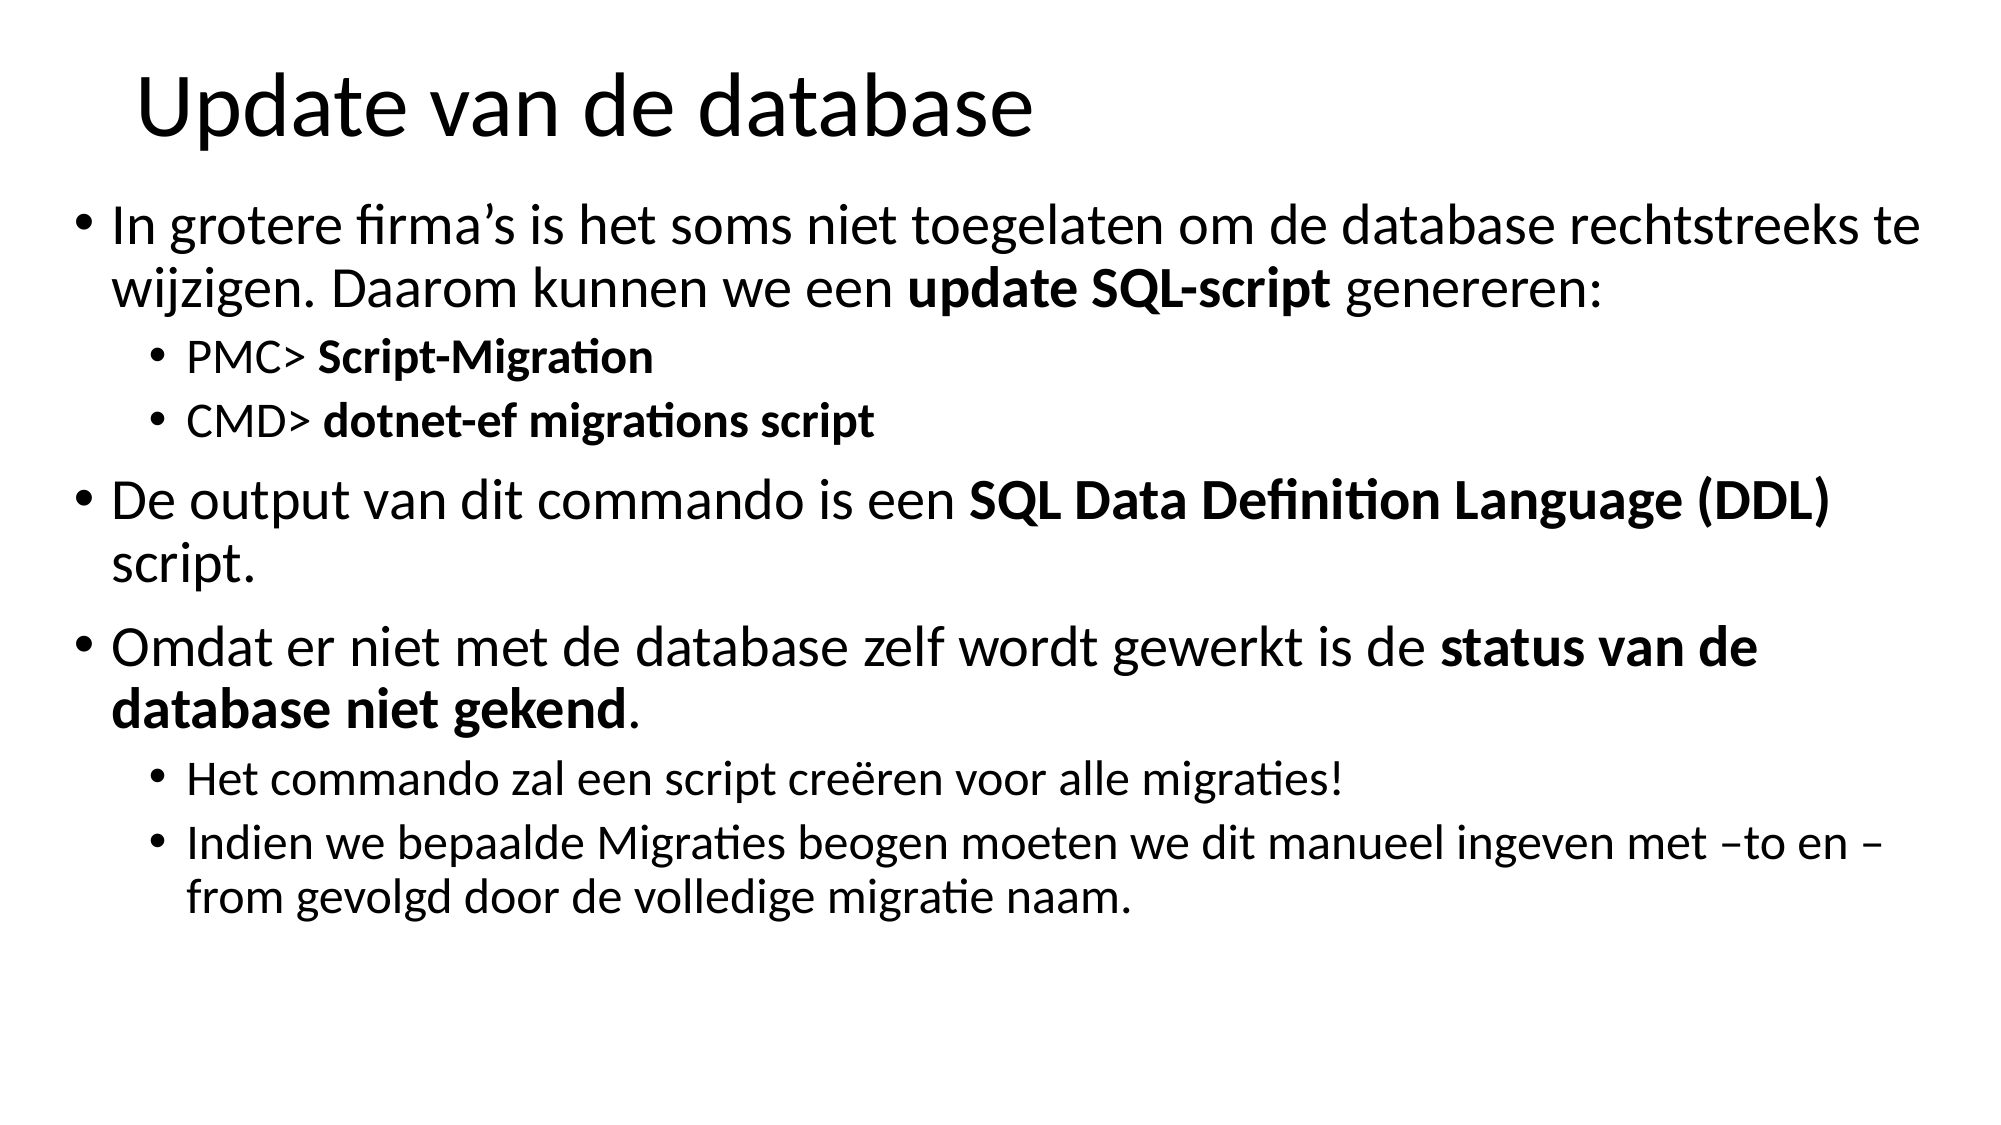

# Update van de database
In grotere firma’s is het soms niet toegelaten om de database rechtstreeks te wijzigen. Daarom kunnen we een update SQL-script genereren:
PMC> Script-Migration
CMD> dotnet-ef migrations script
De output van dit commando is een SQL Data Definition Language (DDL) script.
Omdat er niet met de database zelf wordt gewerkt is de status van de database niet gekend.
Het commando zal een script creëren voor alle migraties!
Indien we bepaalde Migraties beogen moeten we dit manueel ingeven met –to en –from gevolgd door de volledige migratie naam.